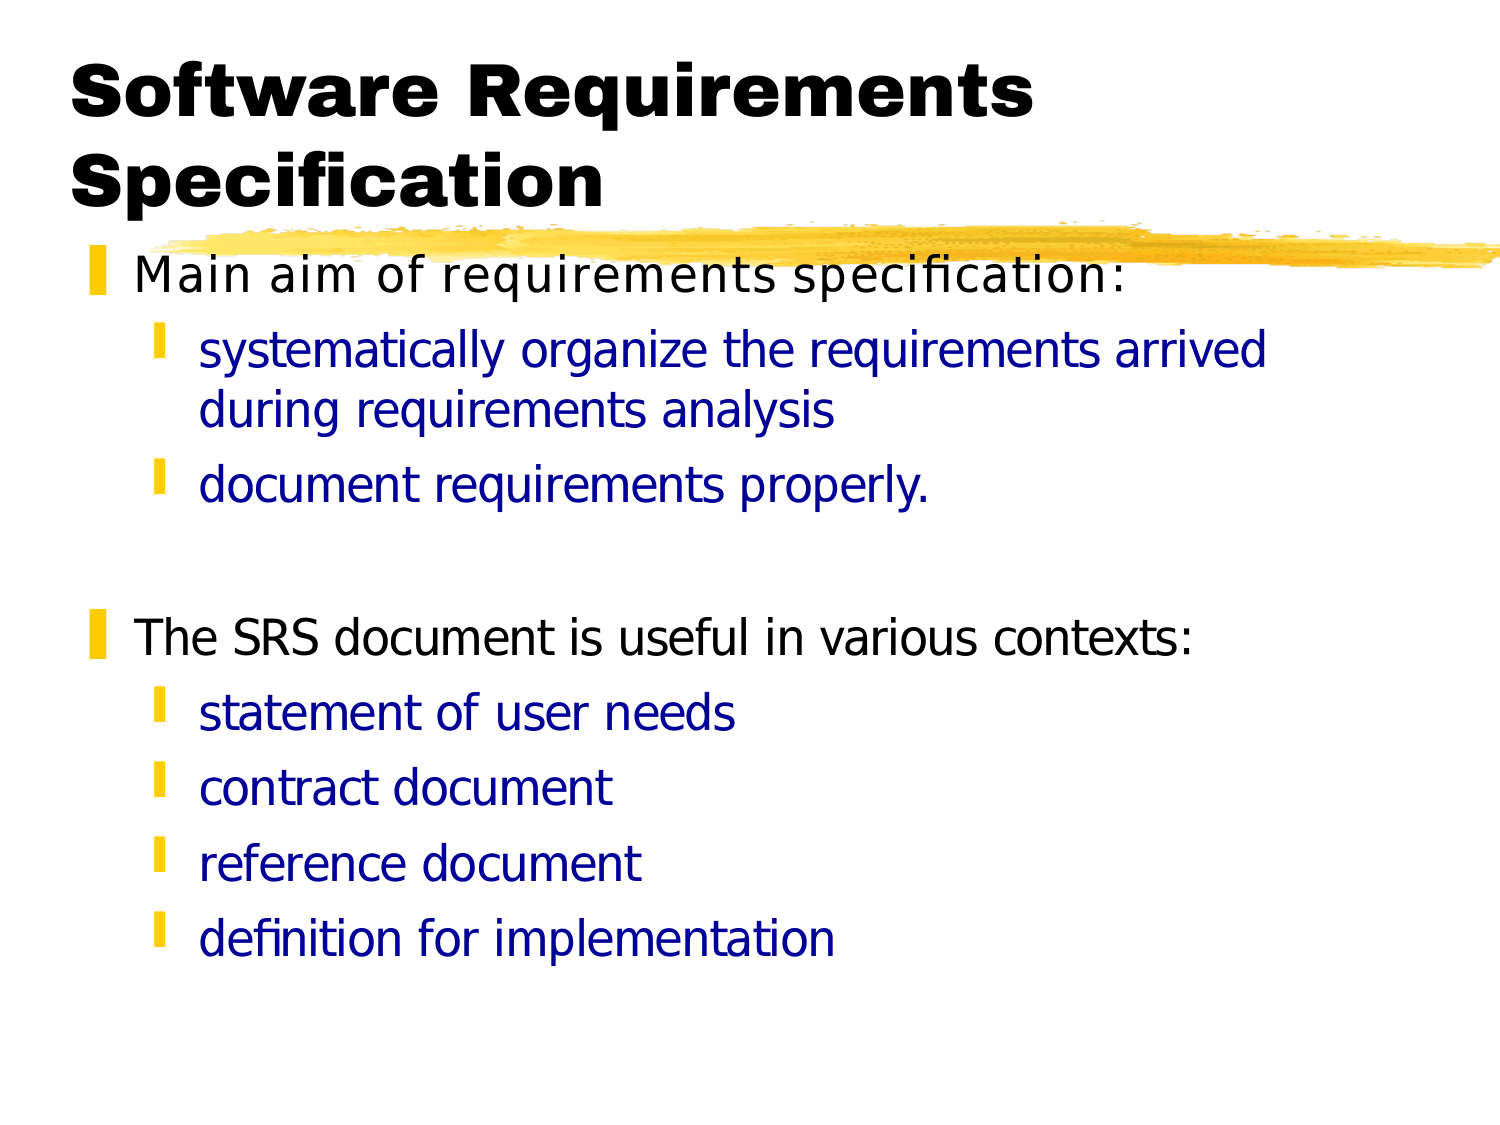

# Software Requirements Specification
Main aim of requirements specification:
systematically organize the requirements arrived during requirements analysis
document requirements properly.

The SRS document is useful in various contexts:
statement of user needs
contract document
reference document
definition for implementation

16